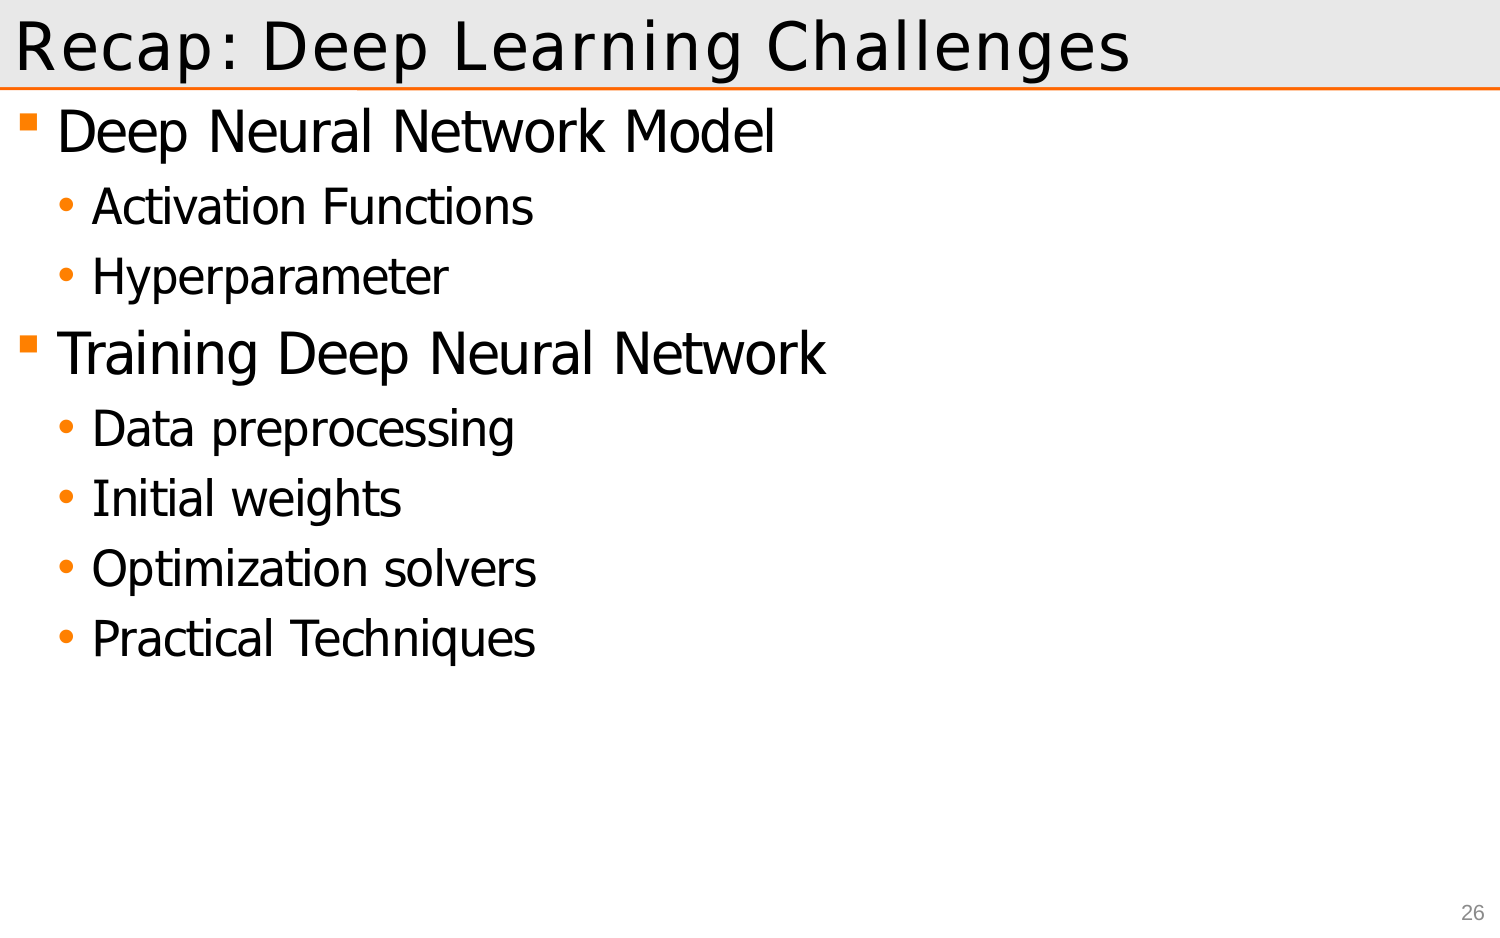

# Recap: Deep Learning Challenges
Deep Neural Network Model
Activation Functions
Hyperparameter
Training Deep Neural Network
Data preprocessing
Initial weights
Optimization solvers
Practical Techniques
26